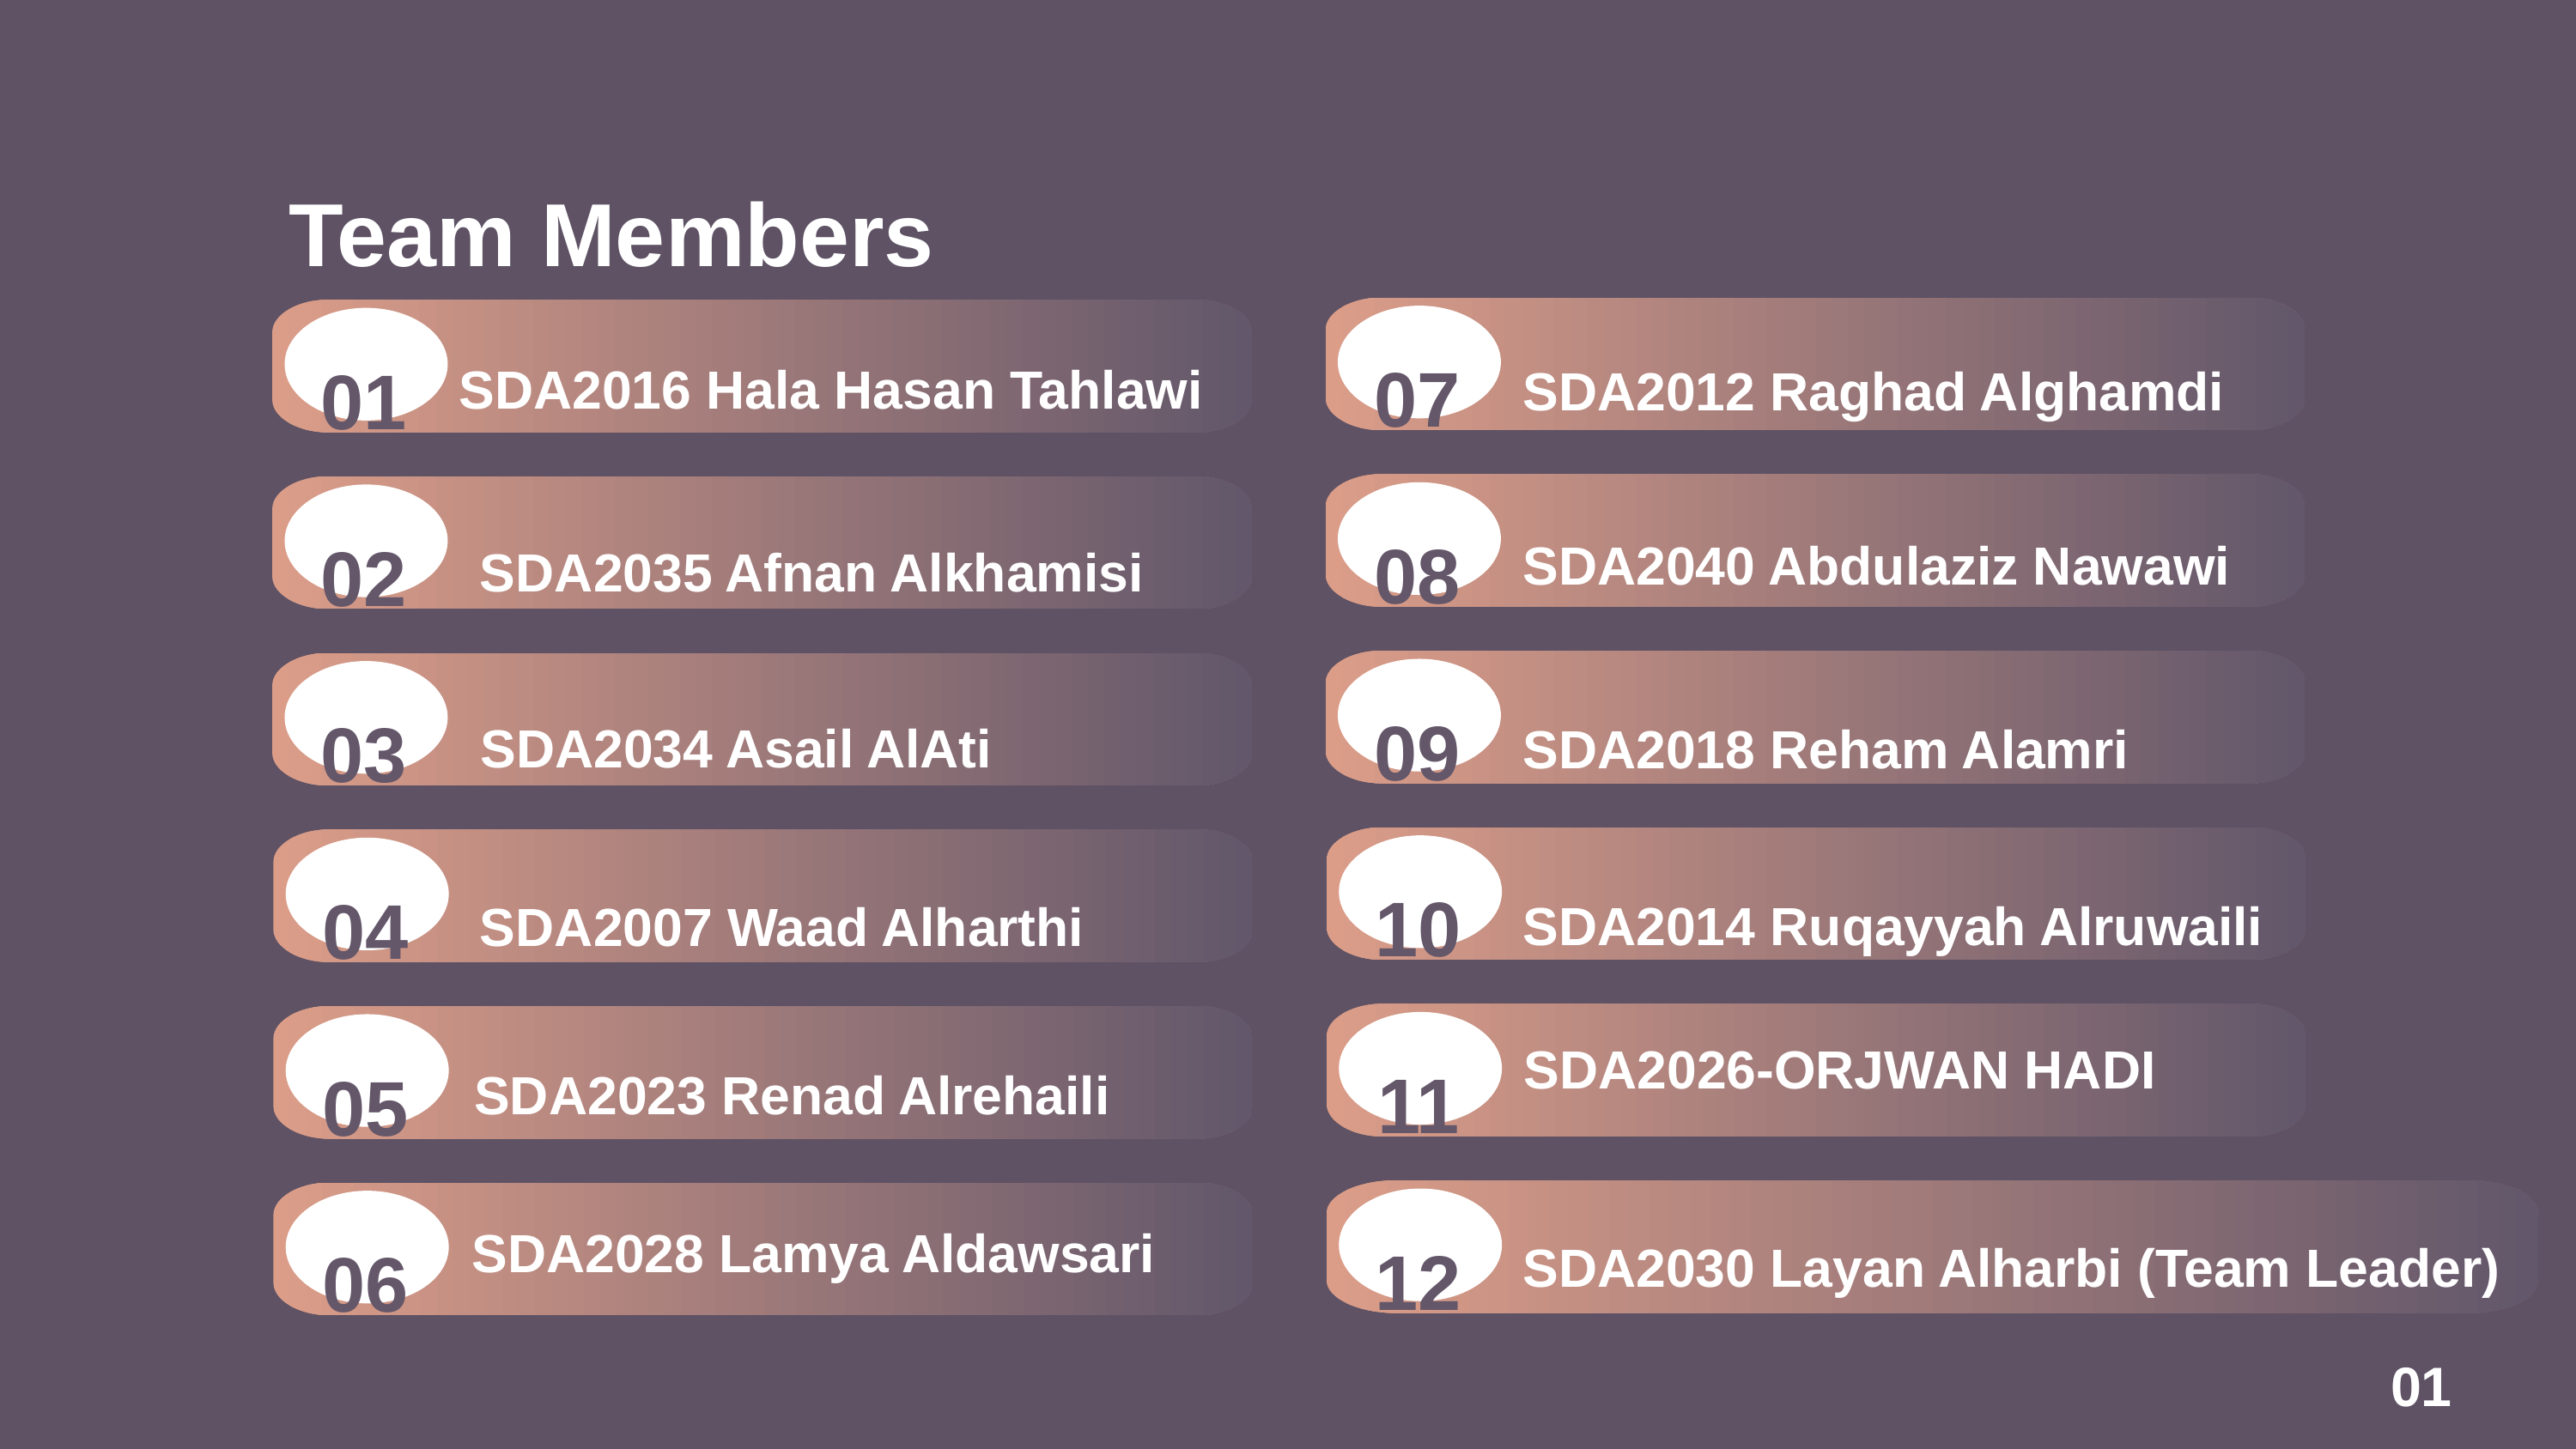

Team Members

07
01
SDA2016 Hala Hasan Tahlawi
SDA2012 Raghad Alghamdi

08
02
SDA2040 Abdulaziz Nawawi
SDA2035 Afnan Alkhamisi

09
03
SDA2034 Asail AlAti
SDA2018 Reham Alamri

10
04
SDA2014 Ruqayyah Alruwaili
SDA2007 Waad Alharthi
SDA2026-ORJWAN HADI

11
05
SDA2023 Renad Alrehaili

SDA2028 Lamya Aldawsari

12
06
SDA2030 Layan Alharbi (Team Leader)
01